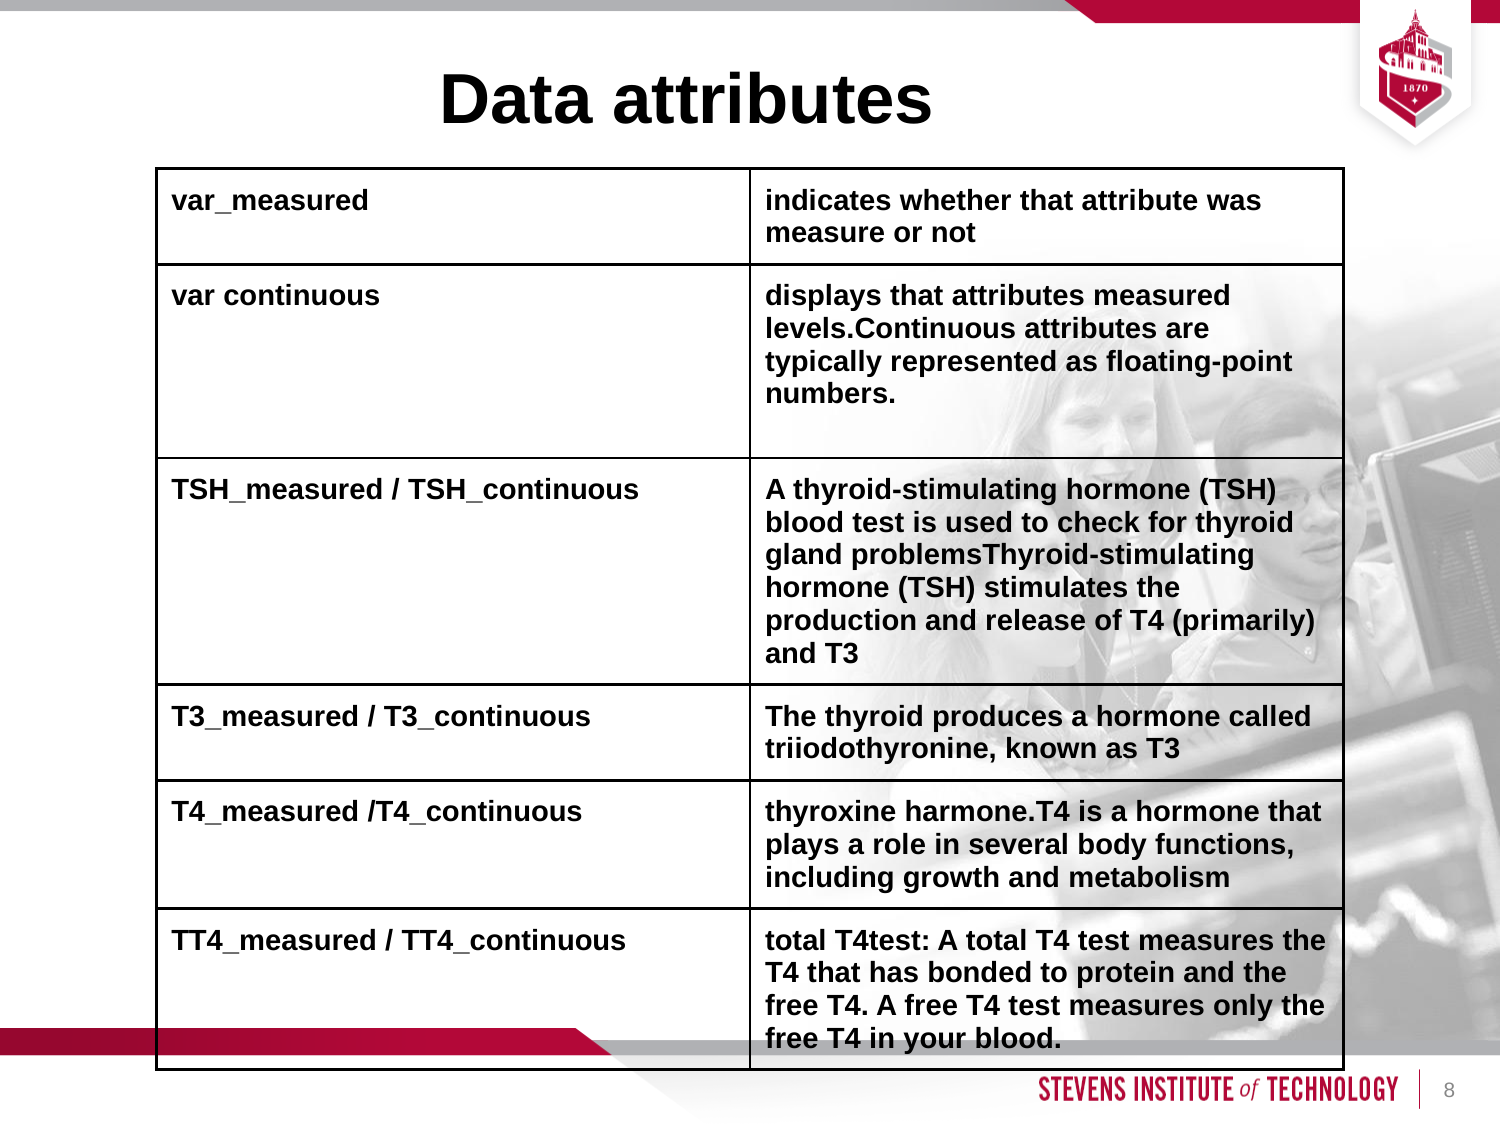

# Data attributes
| var\_measured | indicates whether that attribute was measure or not |
| --- | --- |
| var continuous | displays that attributes measured levels.Continuous attributes are typically represented as floating-point numbers. |
| TSH\_measured / TSH\_continuous | A thyroid-stimulating hormone (TSH) blood test is used to check for thyroid gland problemsThyroid-stimulating hormone (TSH) stimulates the production and release of T4 (primarily) and T3 |
| T3\_measured / T3\_continuous | The thyroid produces a hormone called triiodothyronine, known as T3 |
| T4\_measured /T4\_continuous | thyroxine harmone.T4 is a hormone that plays a role in several body functions, including growth and metabolism |
| TT4\_measured / TT4\_continuous | total T4test: A total T4 test measures the T4 that has bonded to protein and the free T4. A free T4 test measures only the free T4 in your blood. |
8